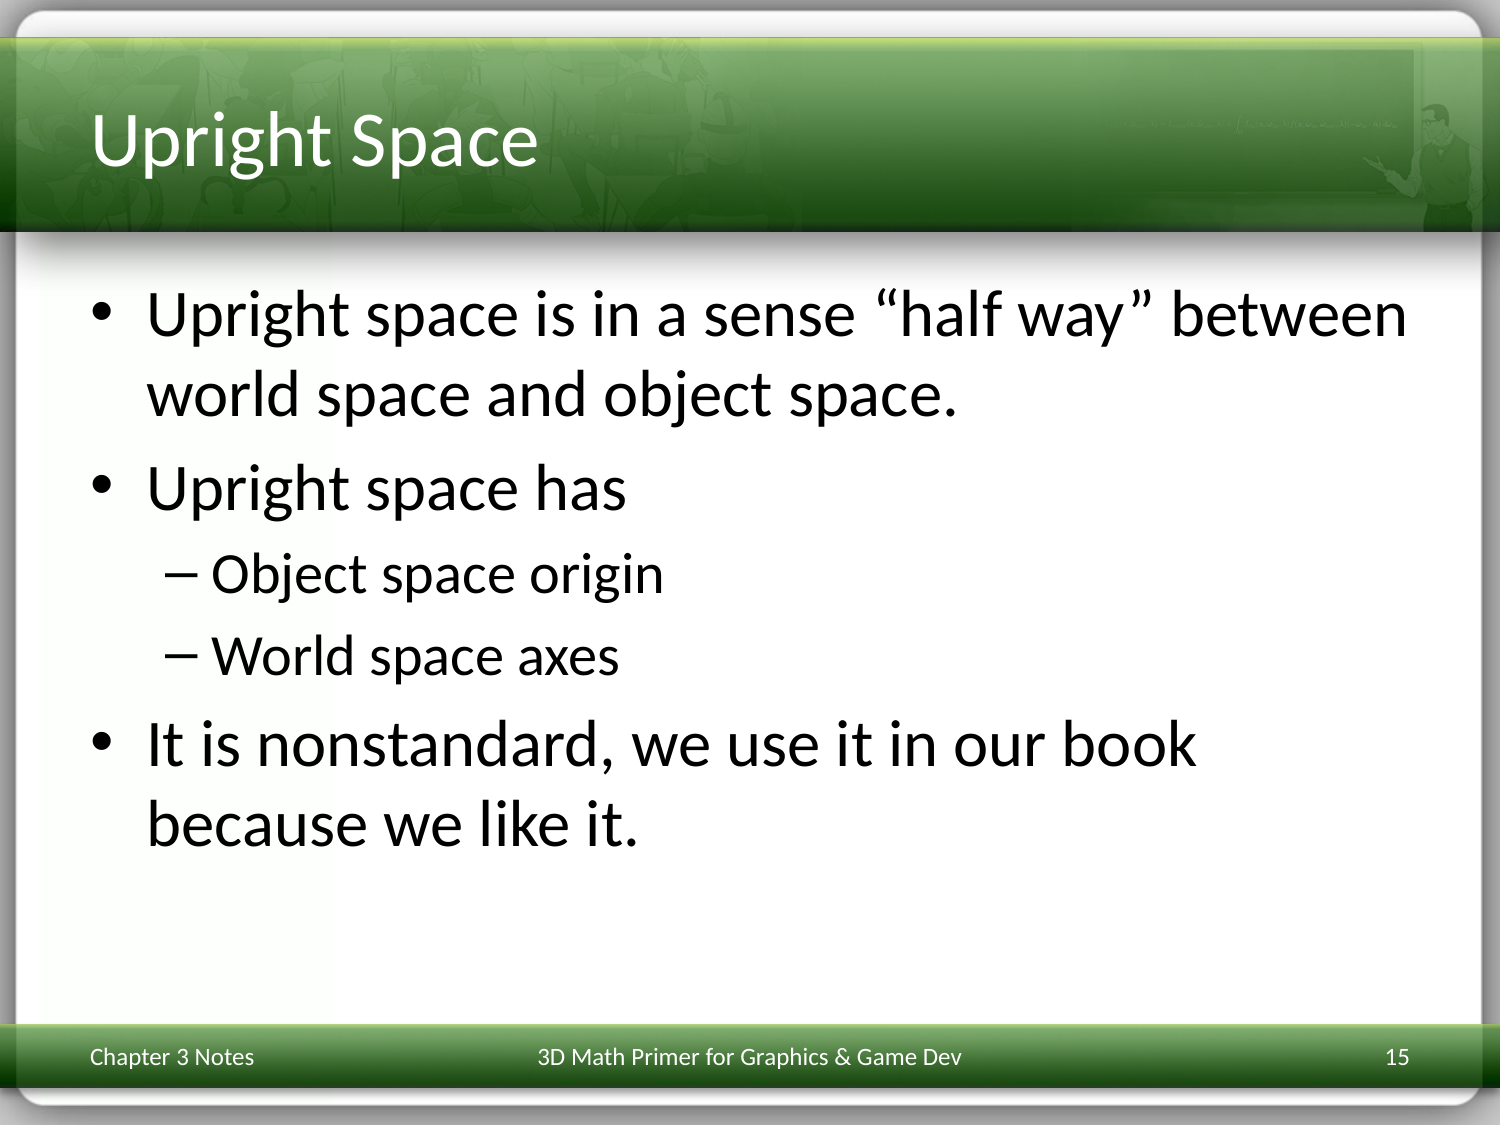

# Upright Space
Upright space is in a sense “half way” between world space and object space.
Upright space has
Object space origin
World space axes
It is nonstandard, we use it in our book because we like it.
Chapter 3 Notes
3D Math Primer for Graphics & Game Dev
15